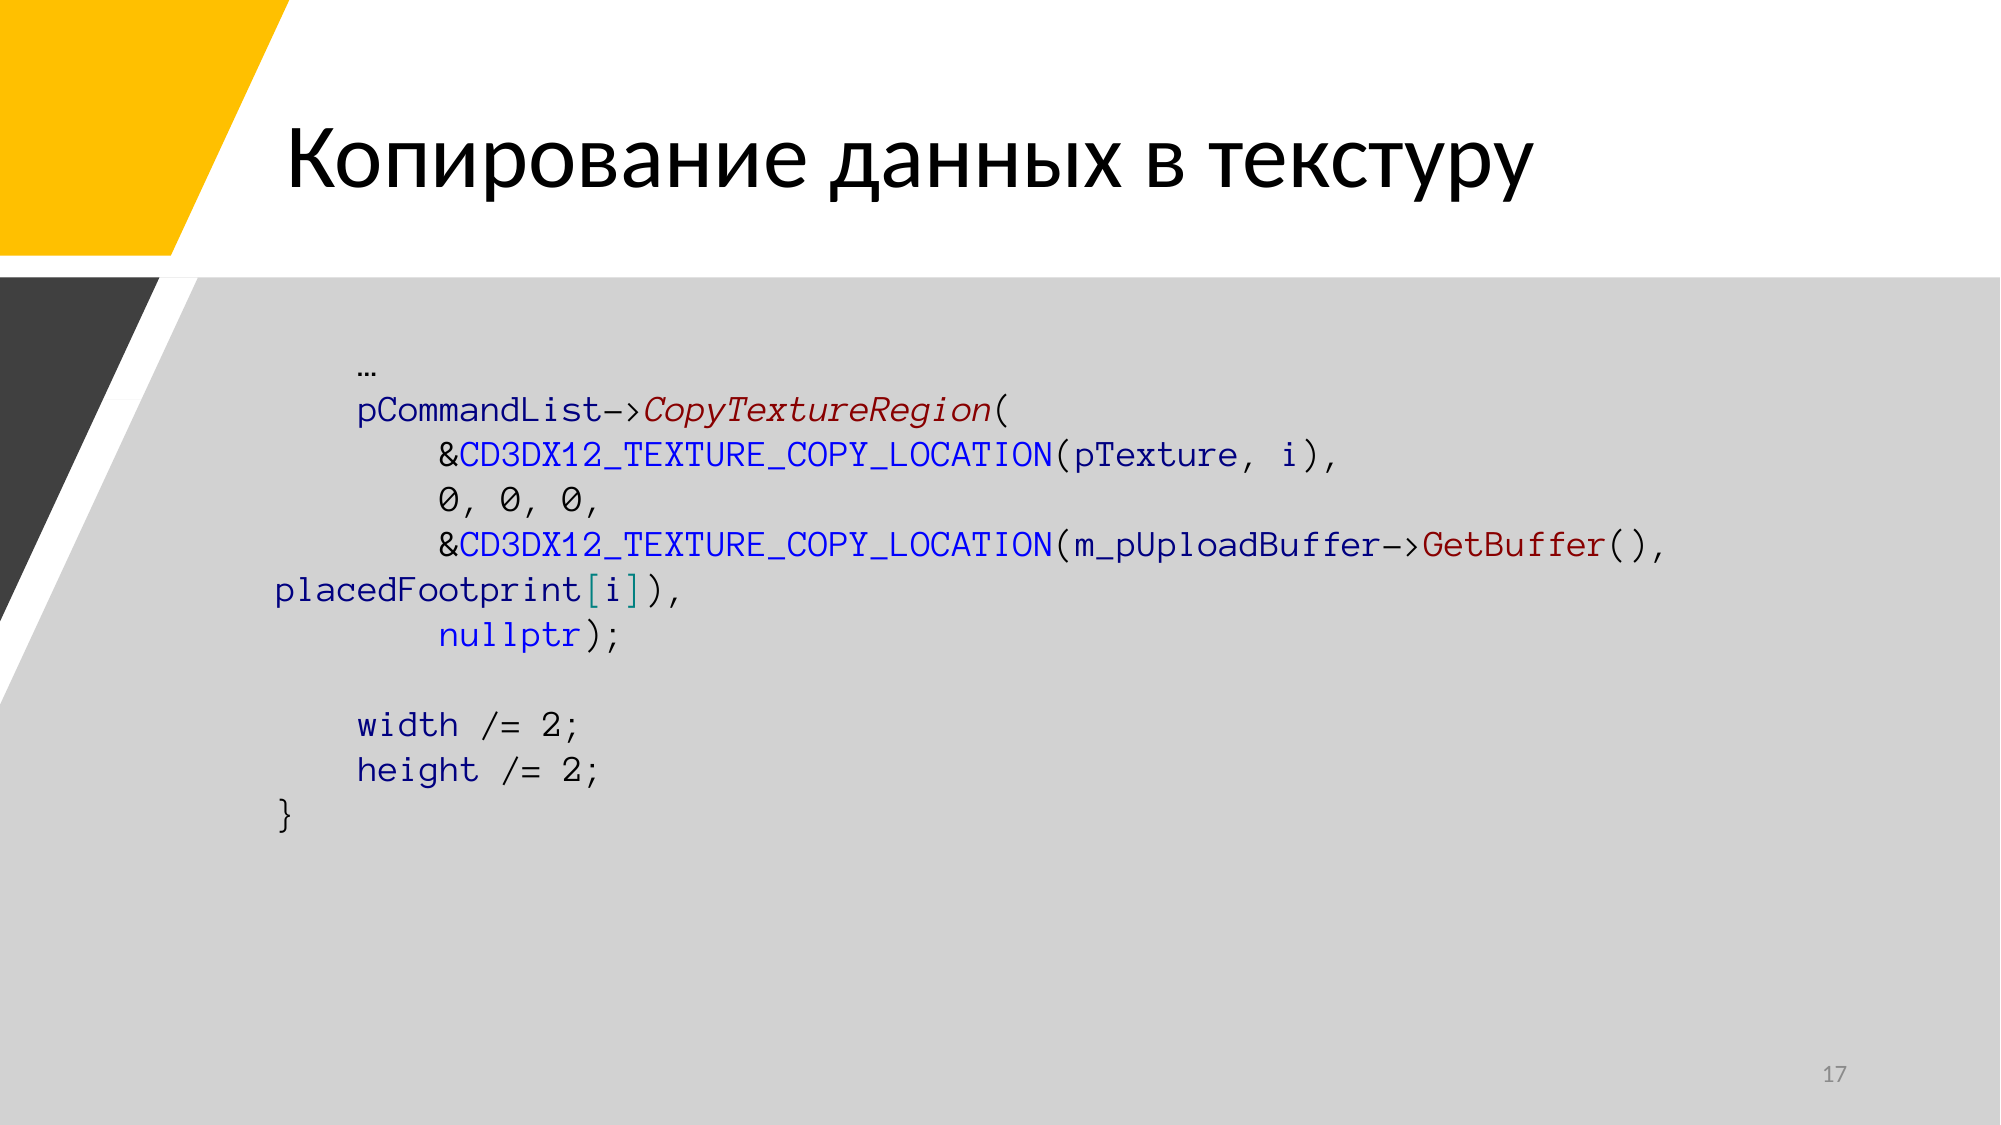

# Копирование данных в текстуру

    …
    pCommandList->CopyTextureRegion(
        &CD3DX12_TEXTURE_COPY_LOCATION(pTexture, i),
        0, 0, 0,
        &CD3DX12_TEXTURE_COPY_LOCATION(m_pUploadBuffer->GetBuffer(), placedFootprint[i]),
        nullptr);

    width /= 2;
    height /= 2;
}
17